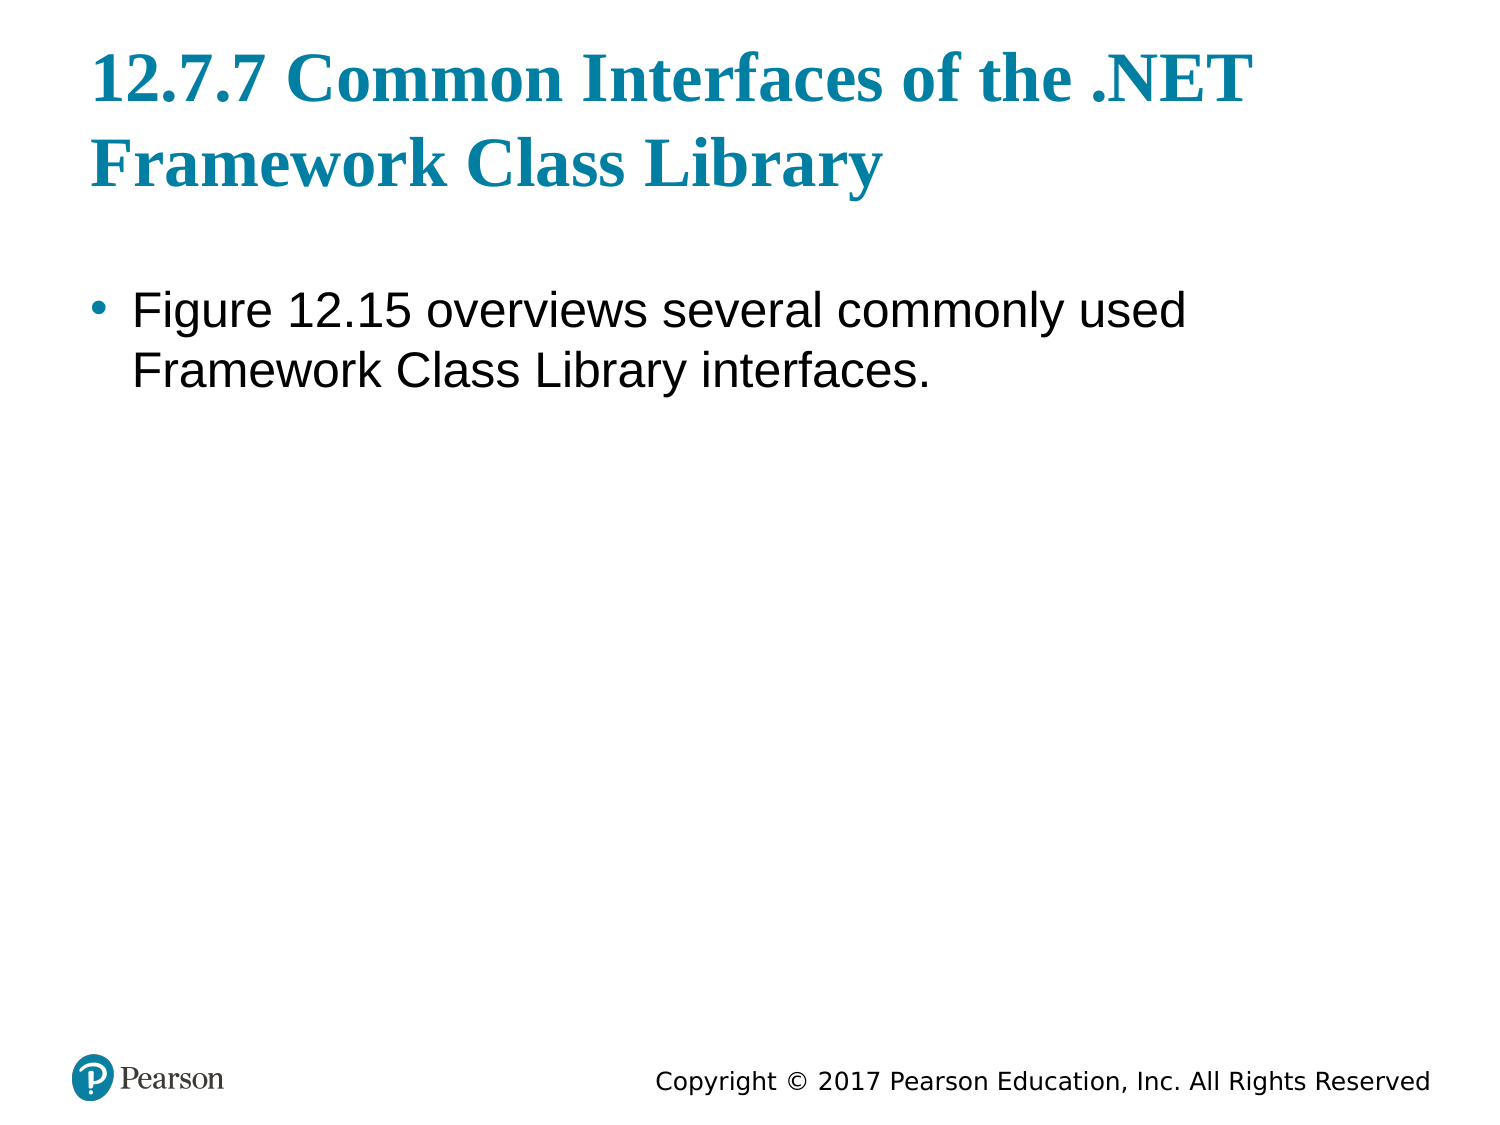

# 12.7.7 Common Interfaces of the .NET Framework Class Library
Figure 12.15 overviews several commonly used Framework Class Library interfaces.